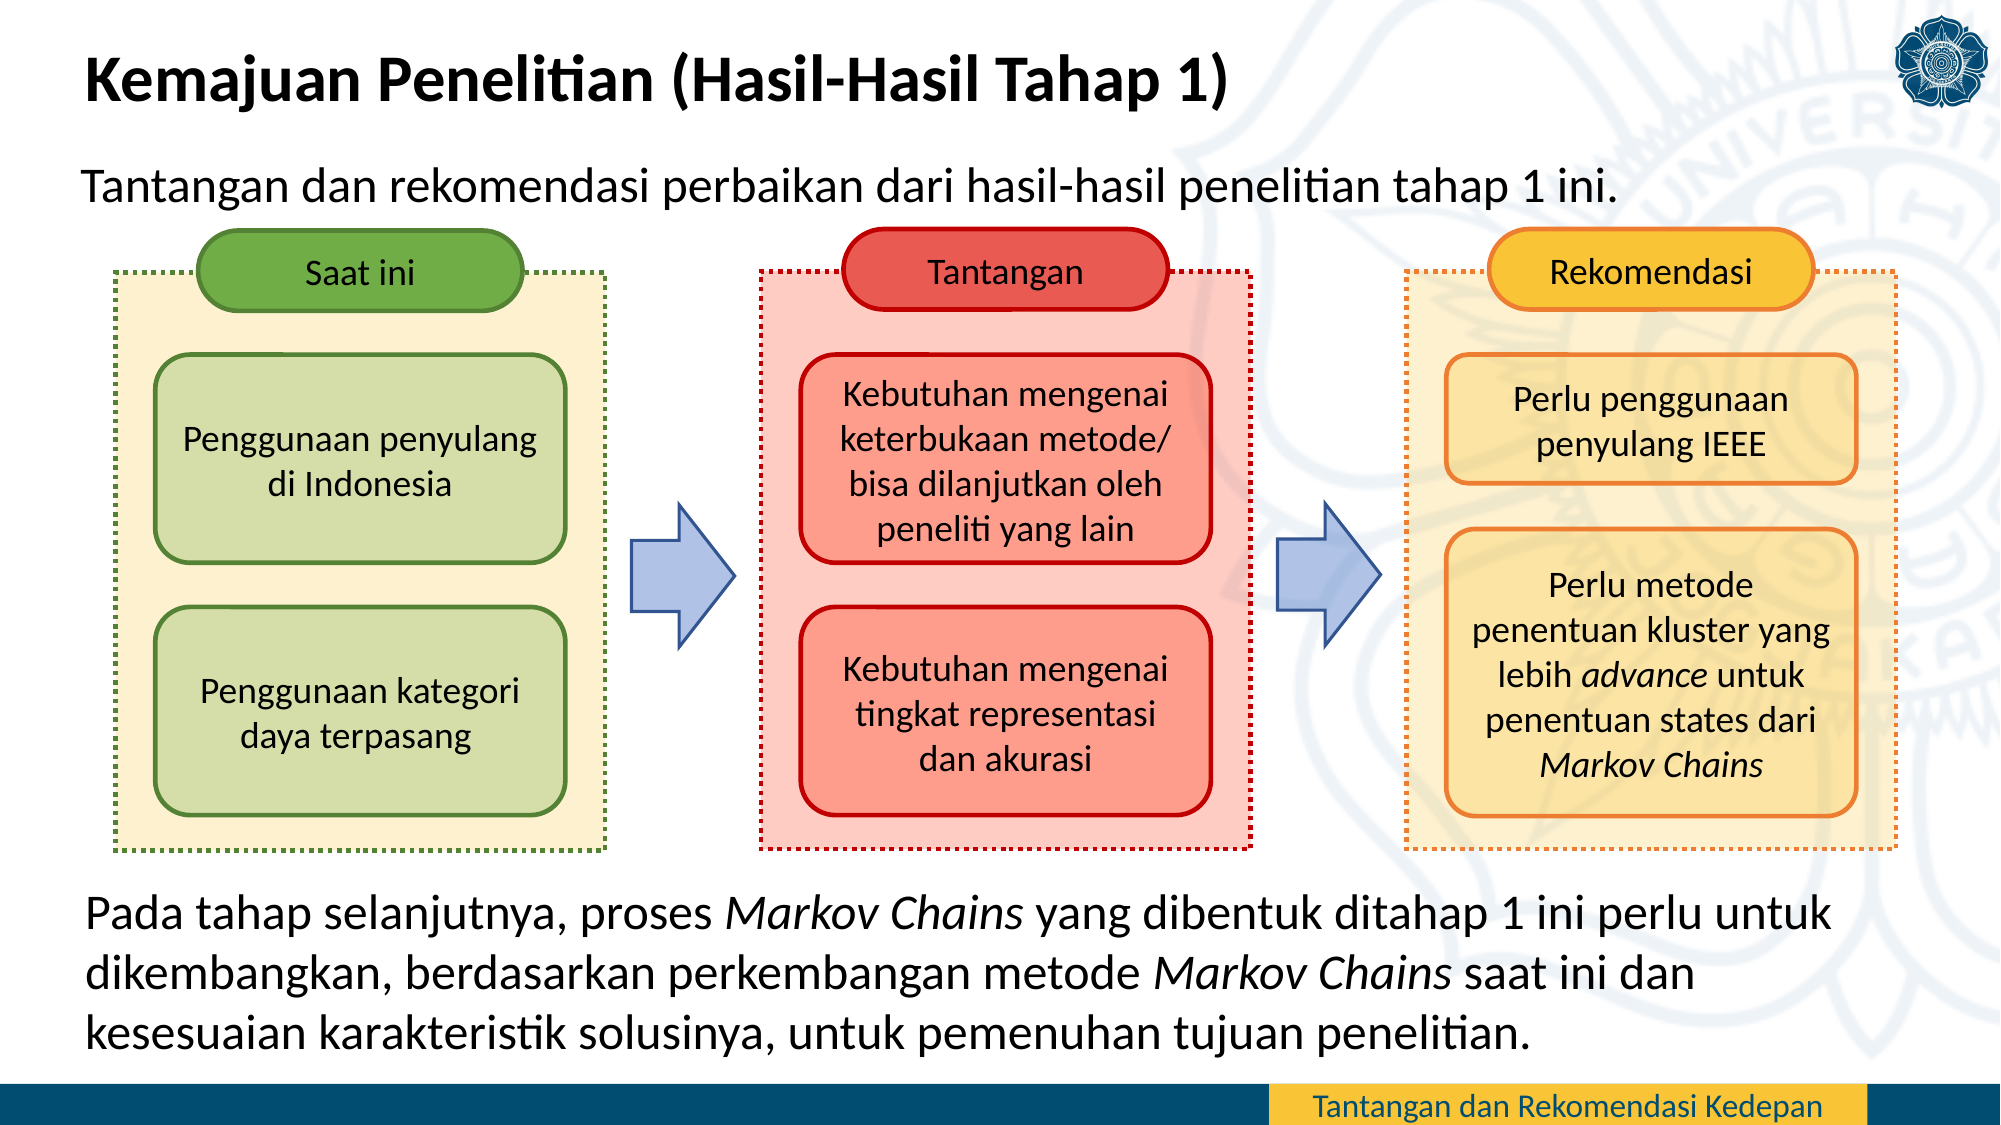

Kemajuan Penelitian (Hasil-Hasil Tahap 1)
Tantangan dan rekomendasi perbaikan dari hasil-hasil penelitian tahap 1 ini.
Tantangan
Rekomendasi
Saat ini

Penggunaan penyulang di Indonesia
Kebutuhan mengenai keterbukaan metode/ bisa dilanjutkan oleh peneliti yang lain
Perlu penggunaan penyulang IEEE

Perlu metode penentuan kluster yang lebih advance untuk penentuan states dari Markov Chains
Penggunaan kategori daya terpasang
Kebutuhan mengenai tingkat representasi dan akurasi
Pada tahap selanjutnya, proses Markov Chains yang dibentuk ditahap 1 ini perlu untuk dikembangkan, berdasarkan perkembangan metode Markov Chains saat ini dan kesesuaian karakteristik solusinya, untuk pemenuhan tujuan penelitian.
Tantangan dan Rekomendasi Kedepan